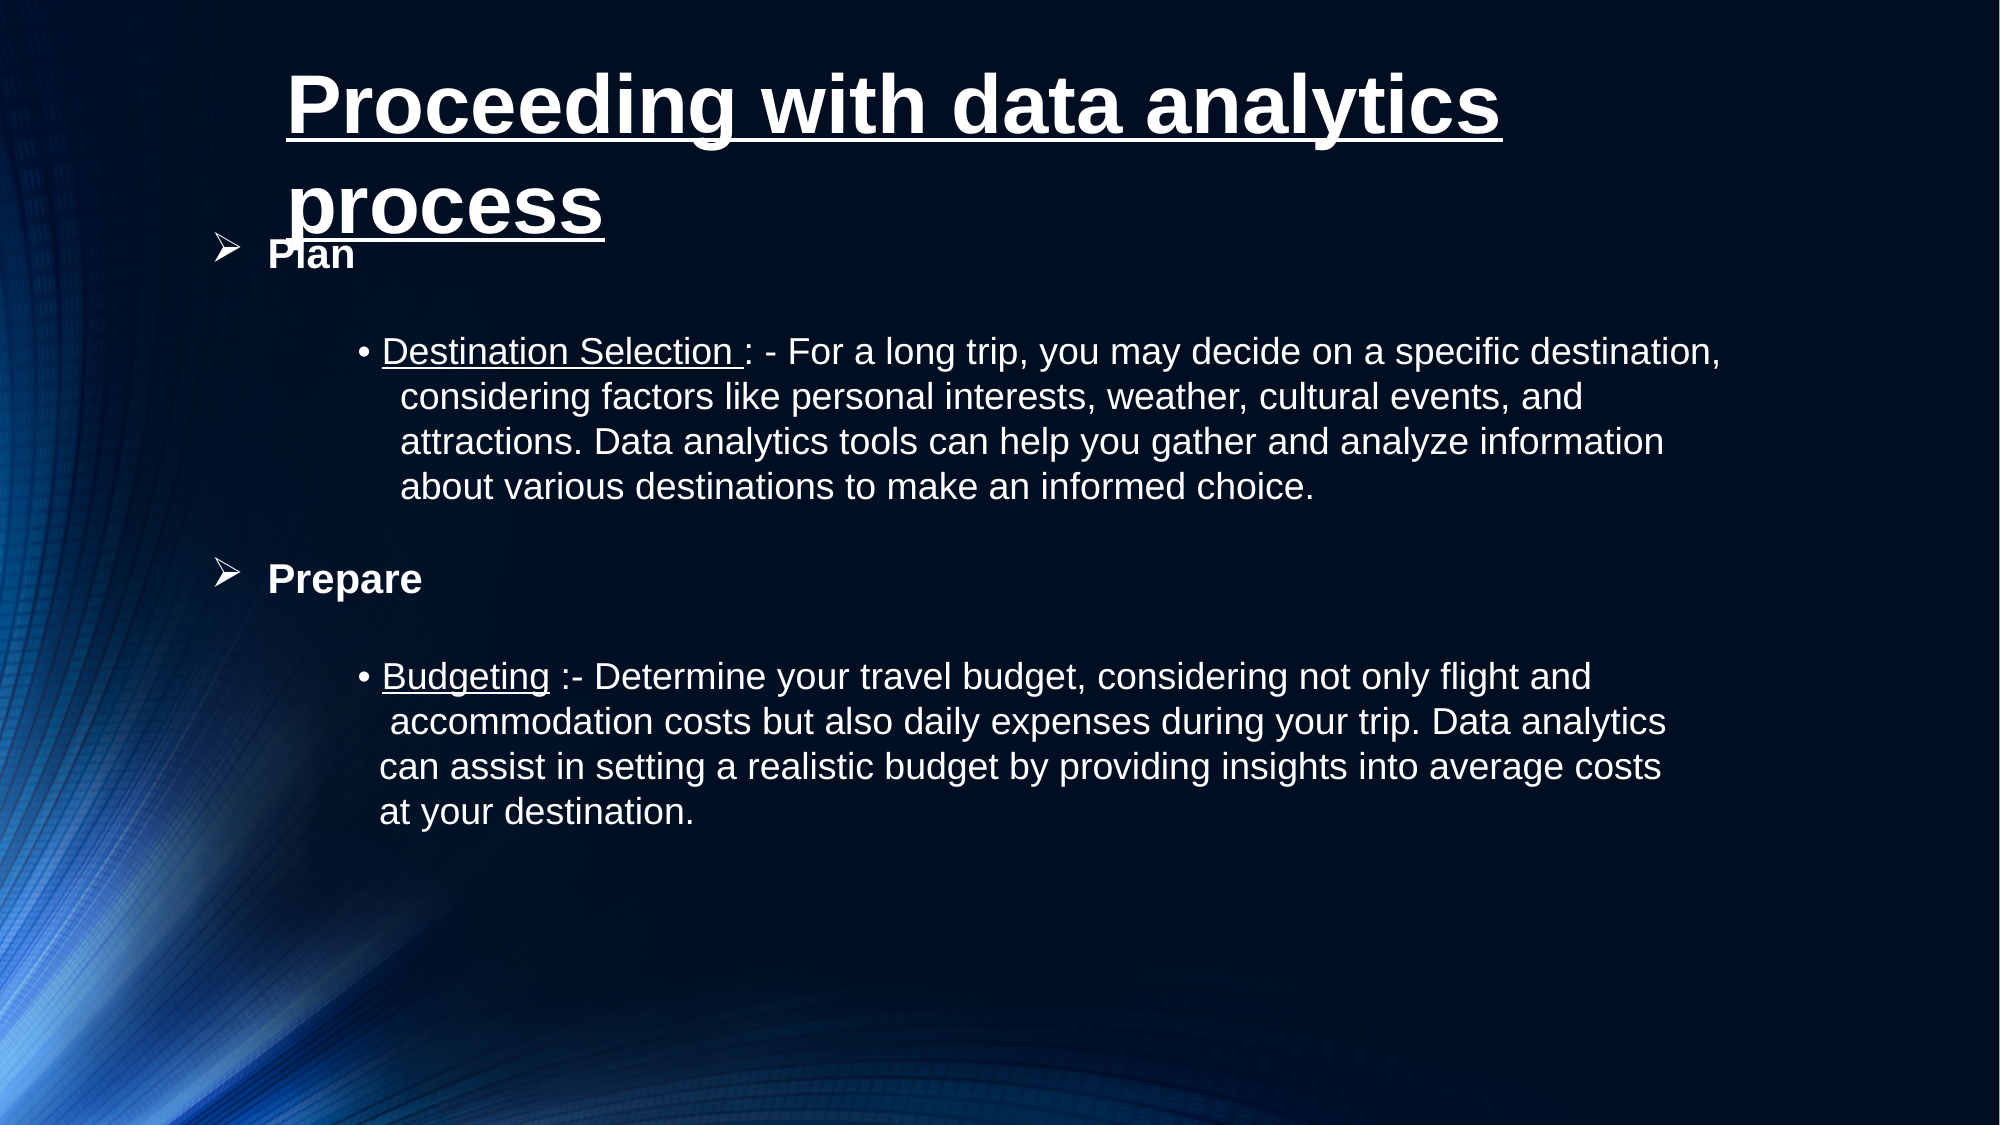

Proceeding with data analytics process
Plan

              • Destination Selection : - For a long trip, you may decide on a specific destination,
                  considering factors like personal interests, weather, cultural events, and
                  attractions. Data analytics tools can help you gather and analyze information
                  about various destinations to make an informed choice.

Prepare

              • Budgeting :- Determine your travel budget, considering not only flight and
                 accommodation costs but also daily expenses during your trip. Data analytics
                can assist in setting a realistic budget by providing insights into average costs
                at your destination.